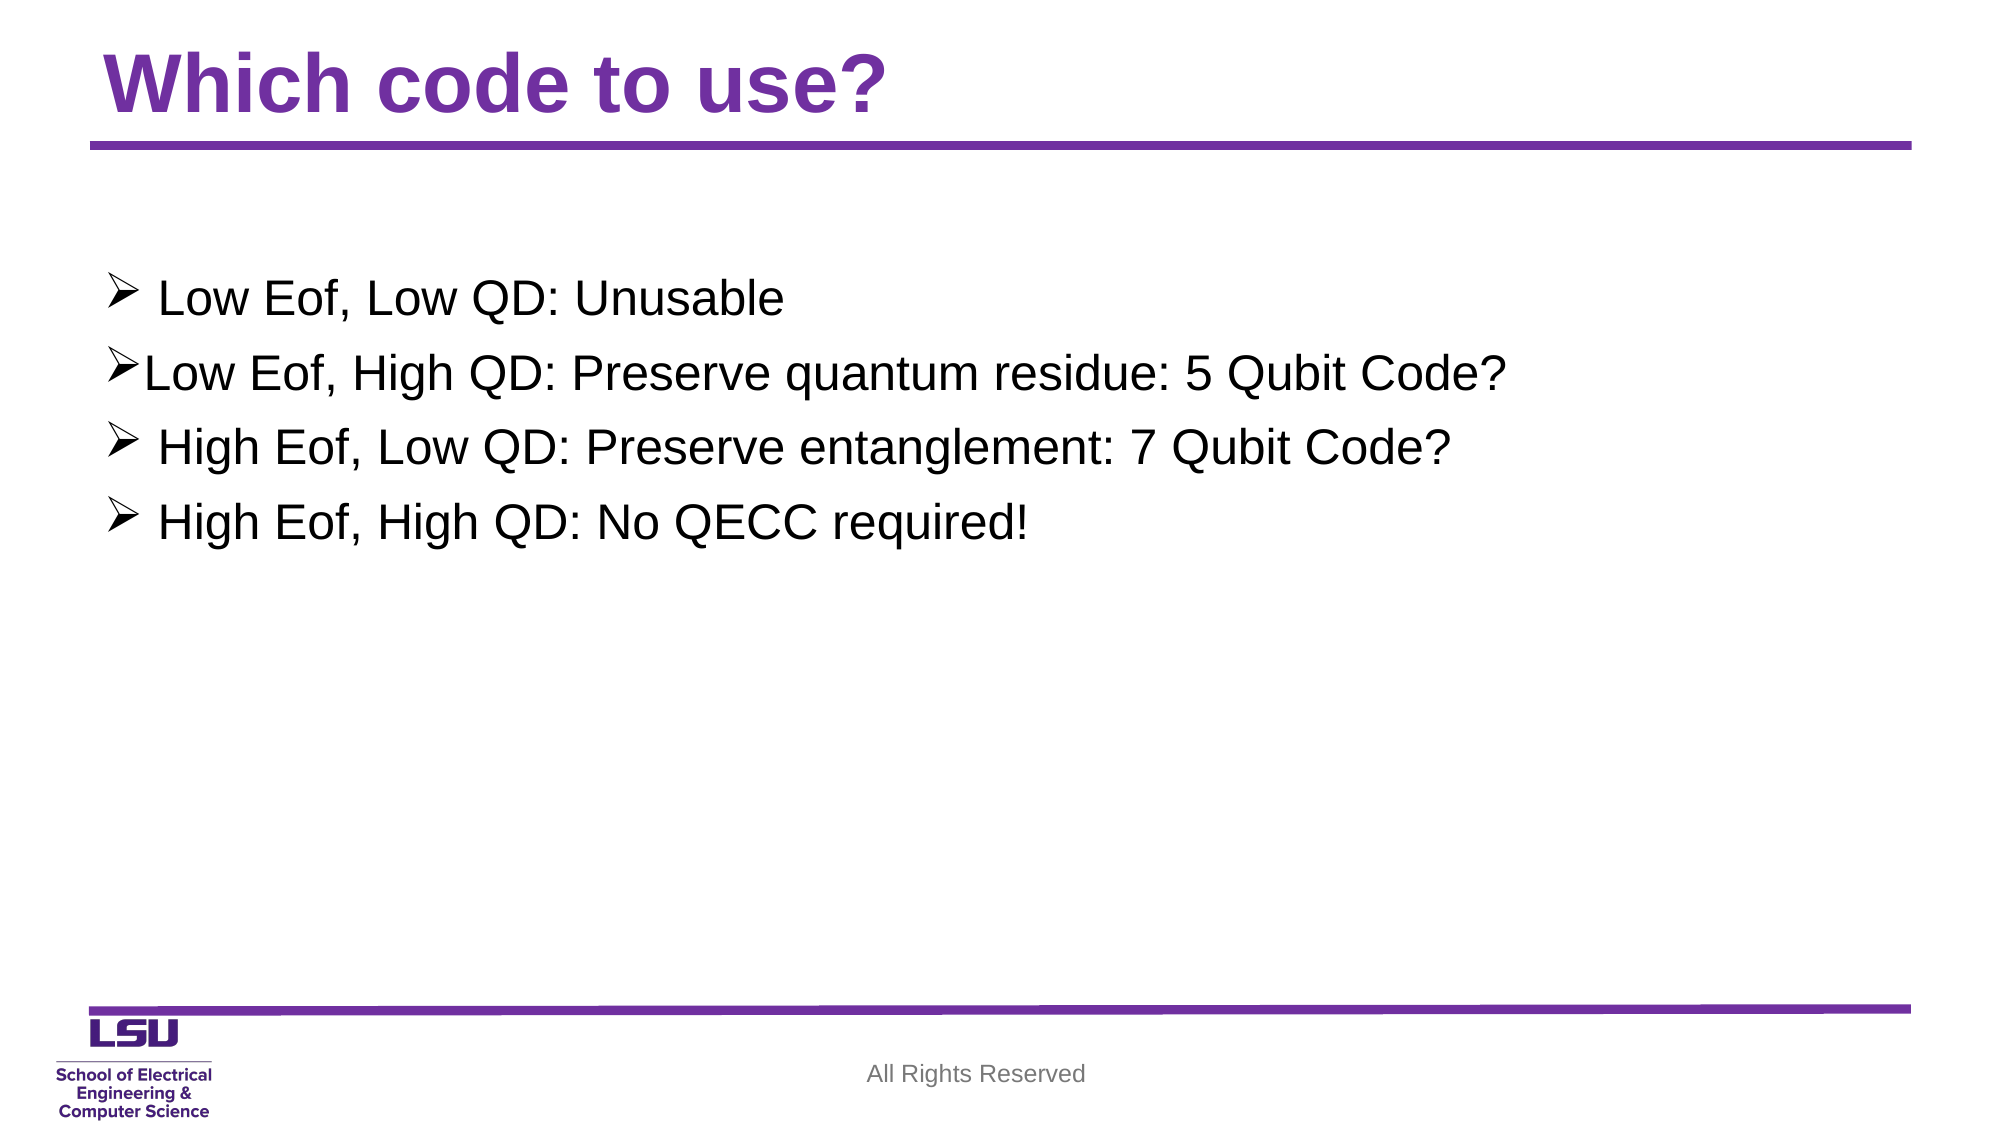

# Which code to use?

 Low Eof, Low QD: Unusable
Low Eof, High QD: Preserve quantum residue: 5 Qubit Code?
 High Eof, Low QD: Preserve entanglement: 7 Qubit Code?
 High Eof, High QD: No QECC required!

All Rights Reserved